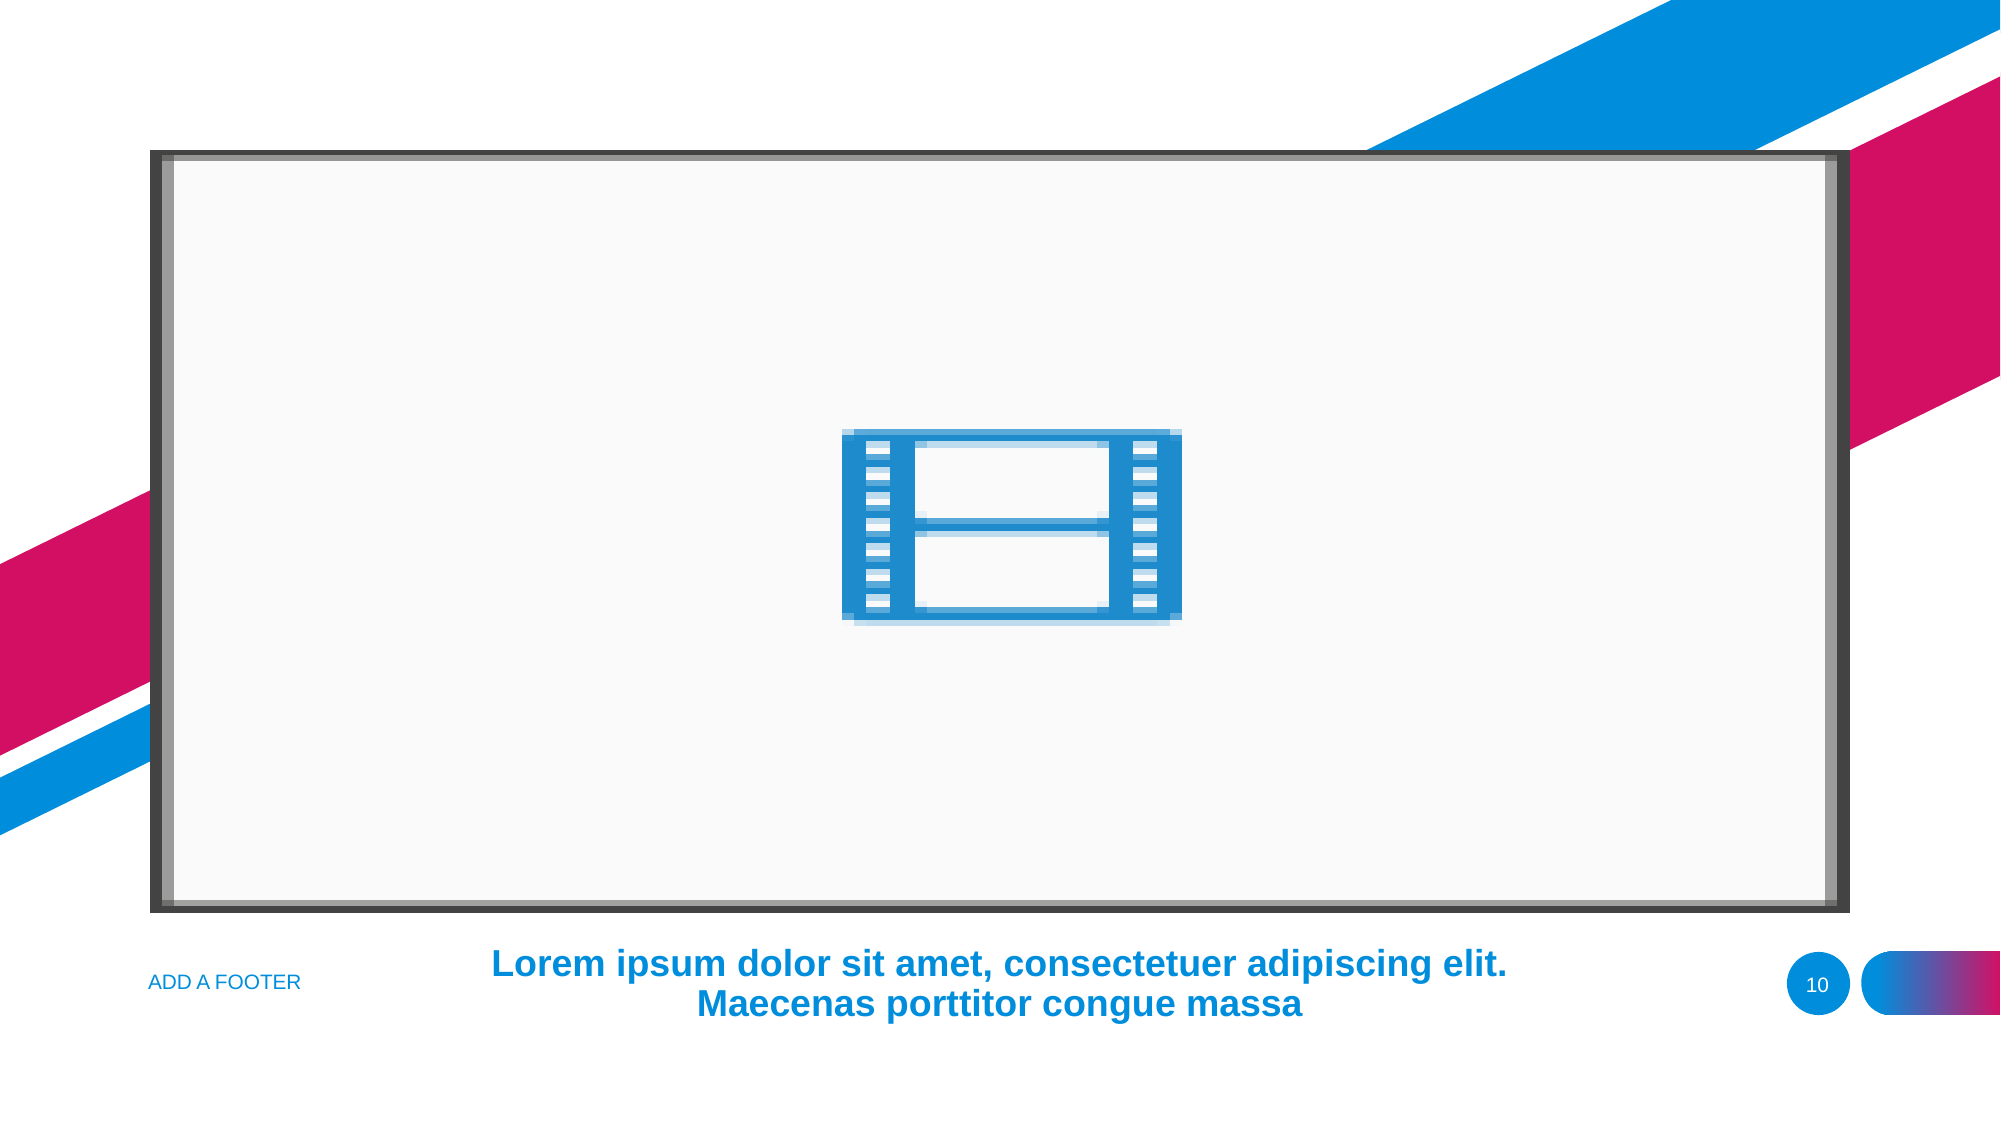

# Lorem ipsum dolor sit amet, consectetuer adipiscing elit. Maecenas porttitor congue massa
ADD A FOOTER
10